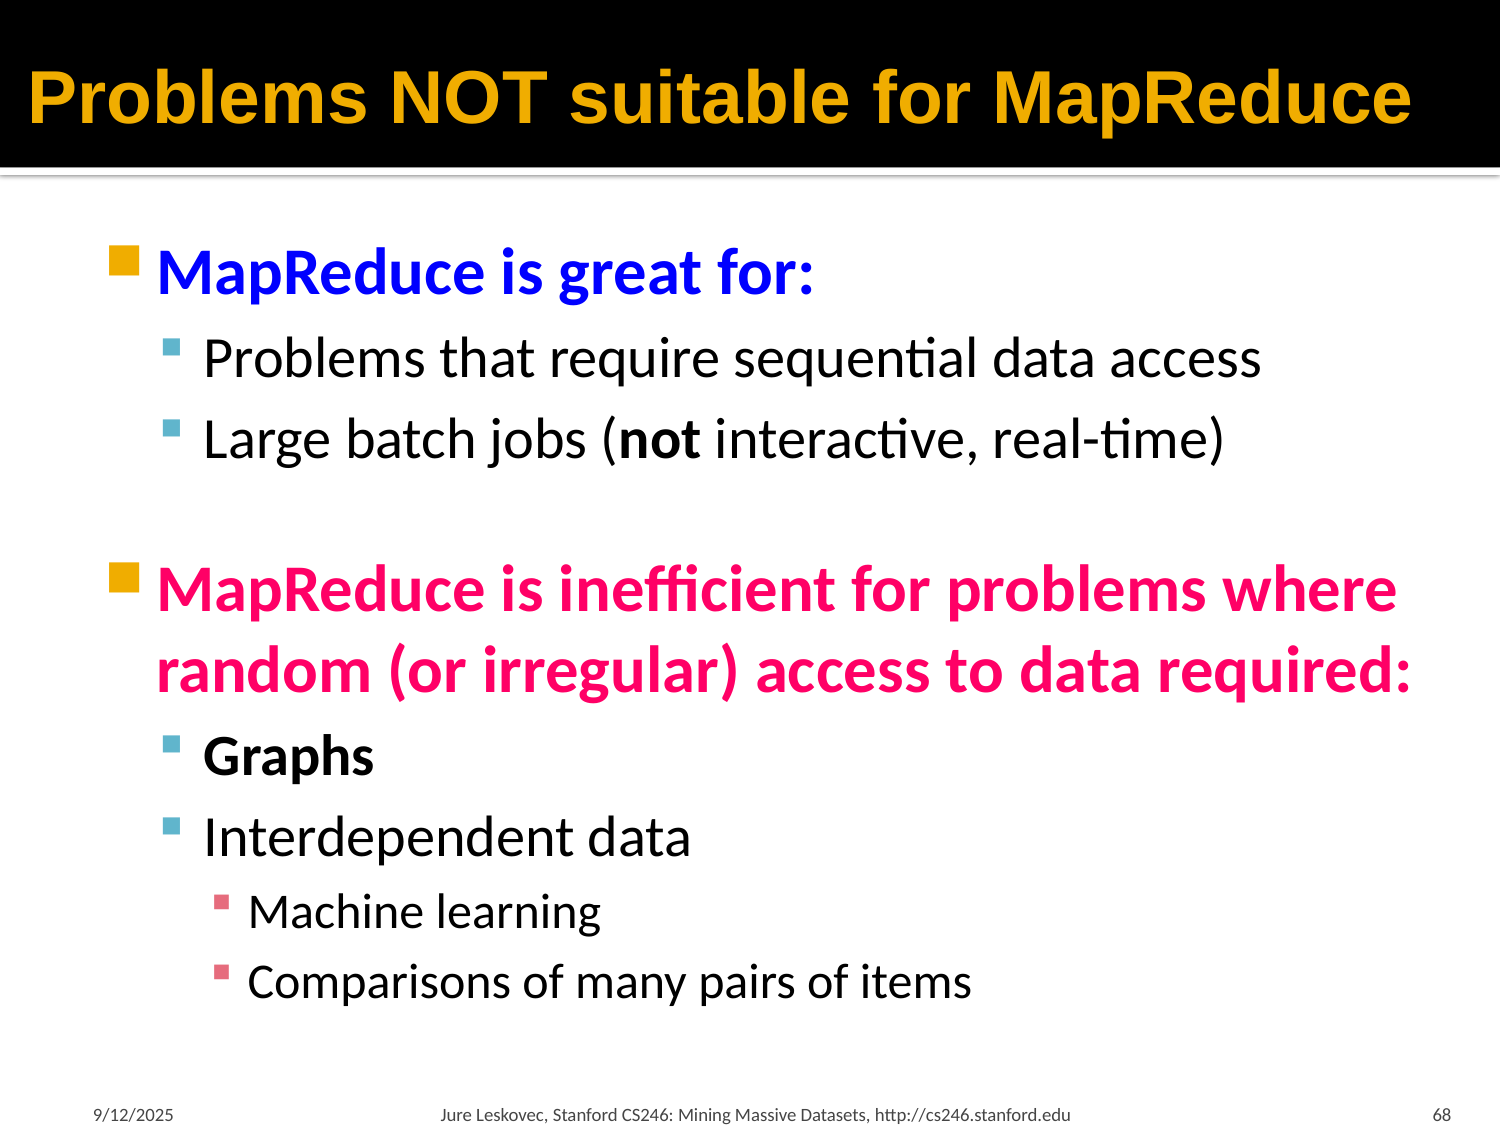

# Problems NOT suitable for MapReduce
MapReduce is great for:
Problems that require sequential data access
Large batch jobs (not interactive, real-time)

MapReduce is inefficient for problems where random (or irregular) access to data required:
Graphs
Interdependent data
Machine learning
Comparisons of many pairs of items
9/12/2025
Jure Leskovec, Stanford CS246: Mining Massive Datasets, http://cs246.stanford.edu
68